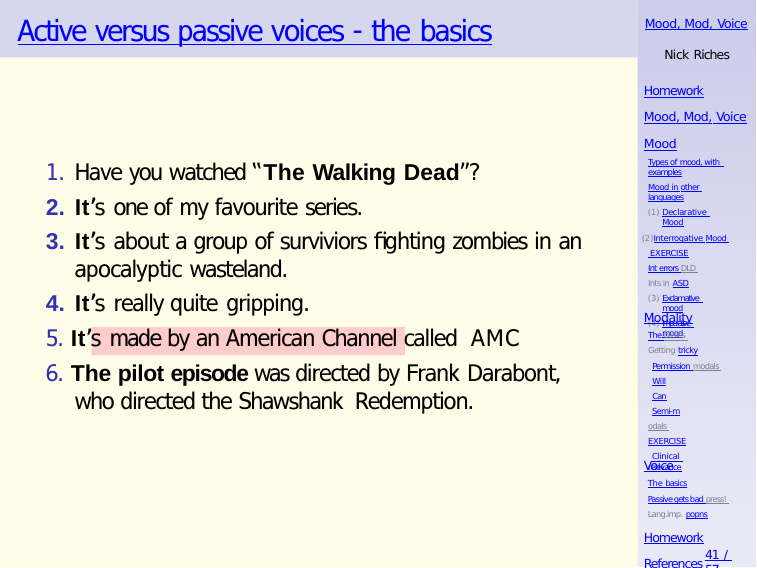

# Active versus passive voices - the basics
Mood, Mod, Voice
Nick Riches

Homework

Mood, Mod, Voice
Mood
Types of mood, with  examples
Mood in other languages
Declarative Mood
Interrogative Mood  EXERCISE
Int errors DLD  Ints in ASD
Exclamative mood
Imperative mood
Have you watched “The Walking Dead”?
It’s one of my favourite series.
It’s about a group of surviviors fighting zombies in an  apocalyptic wasteland.
It’s really quite gripping.
Modality
The basics  Getting tricky
Permission modals  Will
Can
Semi-modals  EXERCISE
Clinical relevance
5. It’s made by an American Channel called AMC

6. The pilot episode was directed by Frank Darabont,
who directed the Shawshank Redemption.
Voice
The basics
Passive gets bad press!  Lang.imp. popns

Homework
41 / 57
References